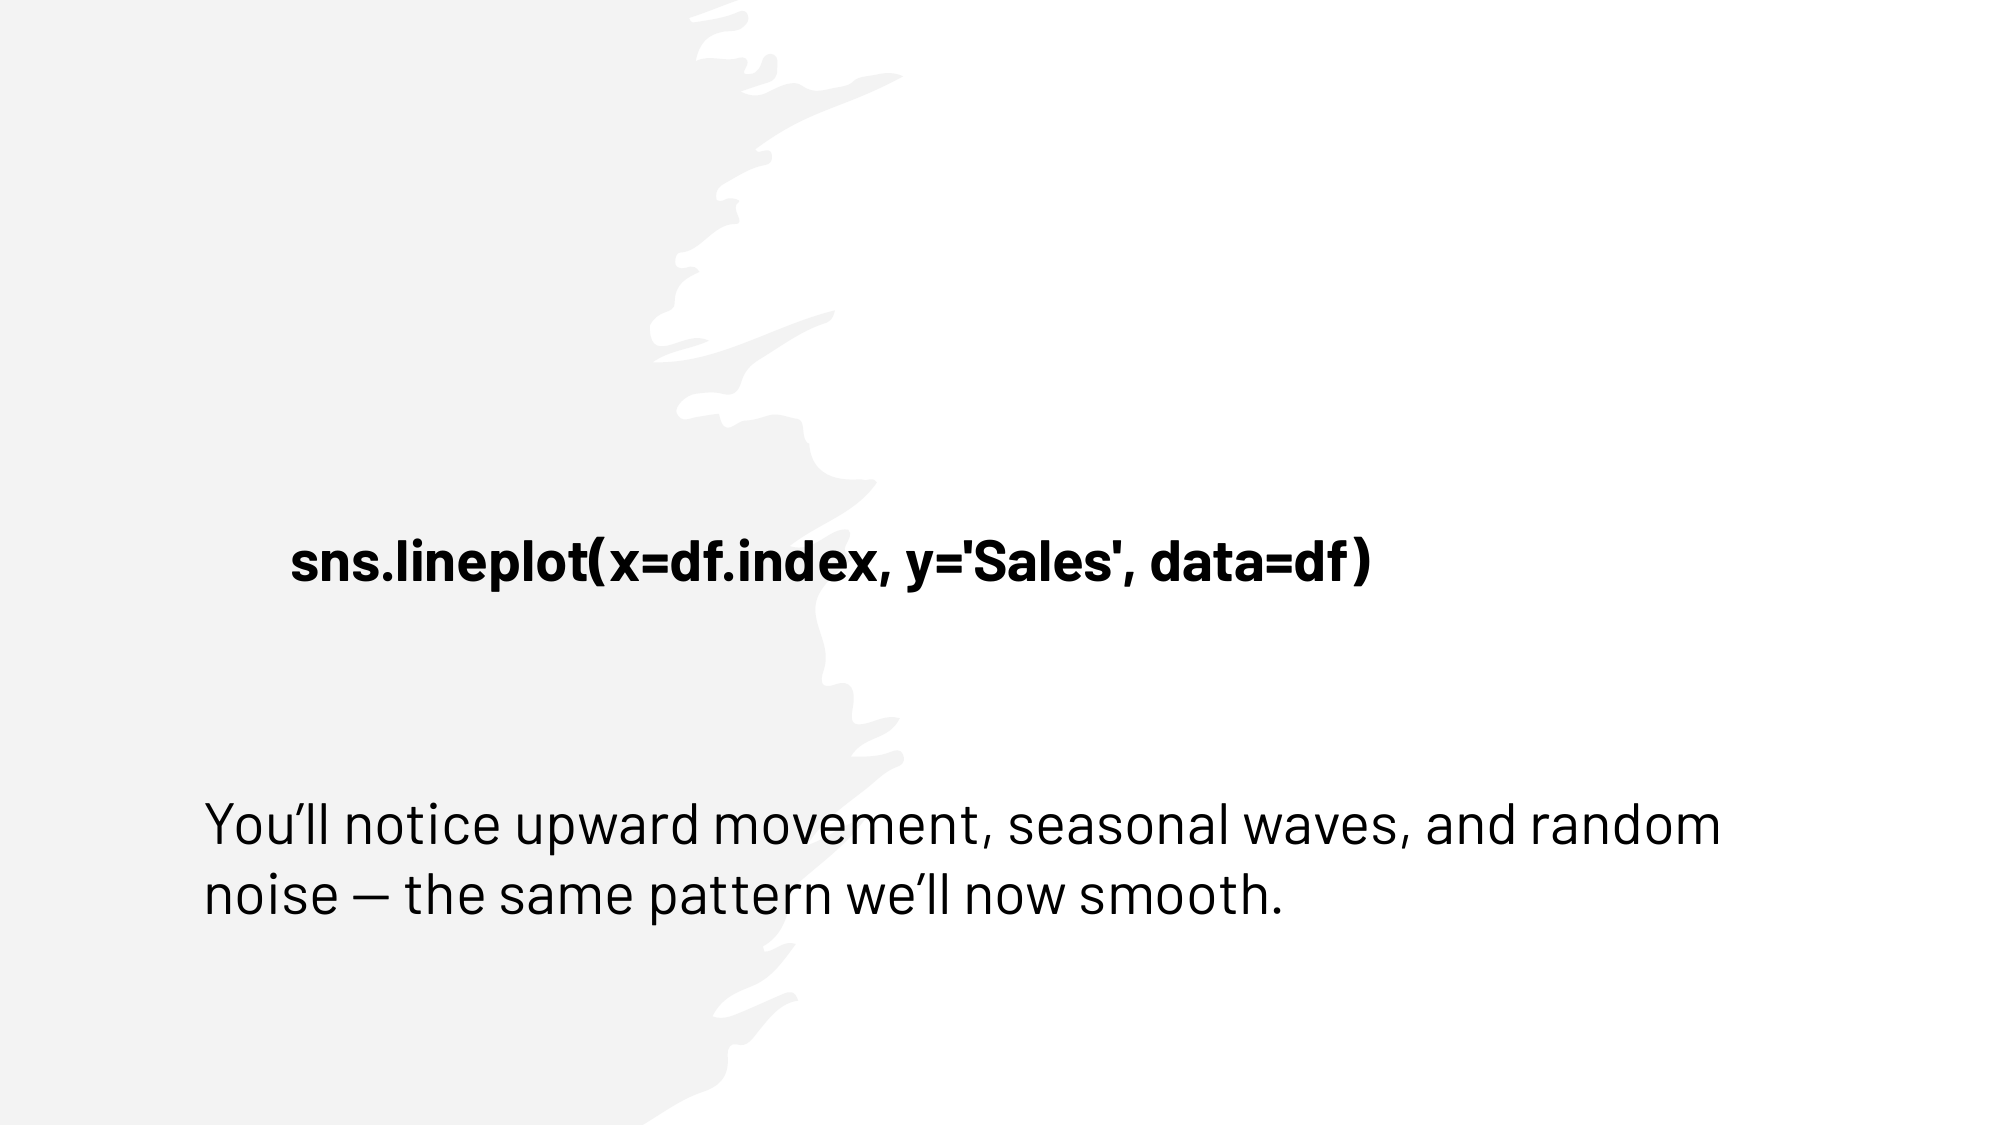

sns.lineplot(x=df.index, y='Sales', data=df)
You’ll notice upward movement, seasonal waves, and random noise — the same pattern we’ll now smooth.